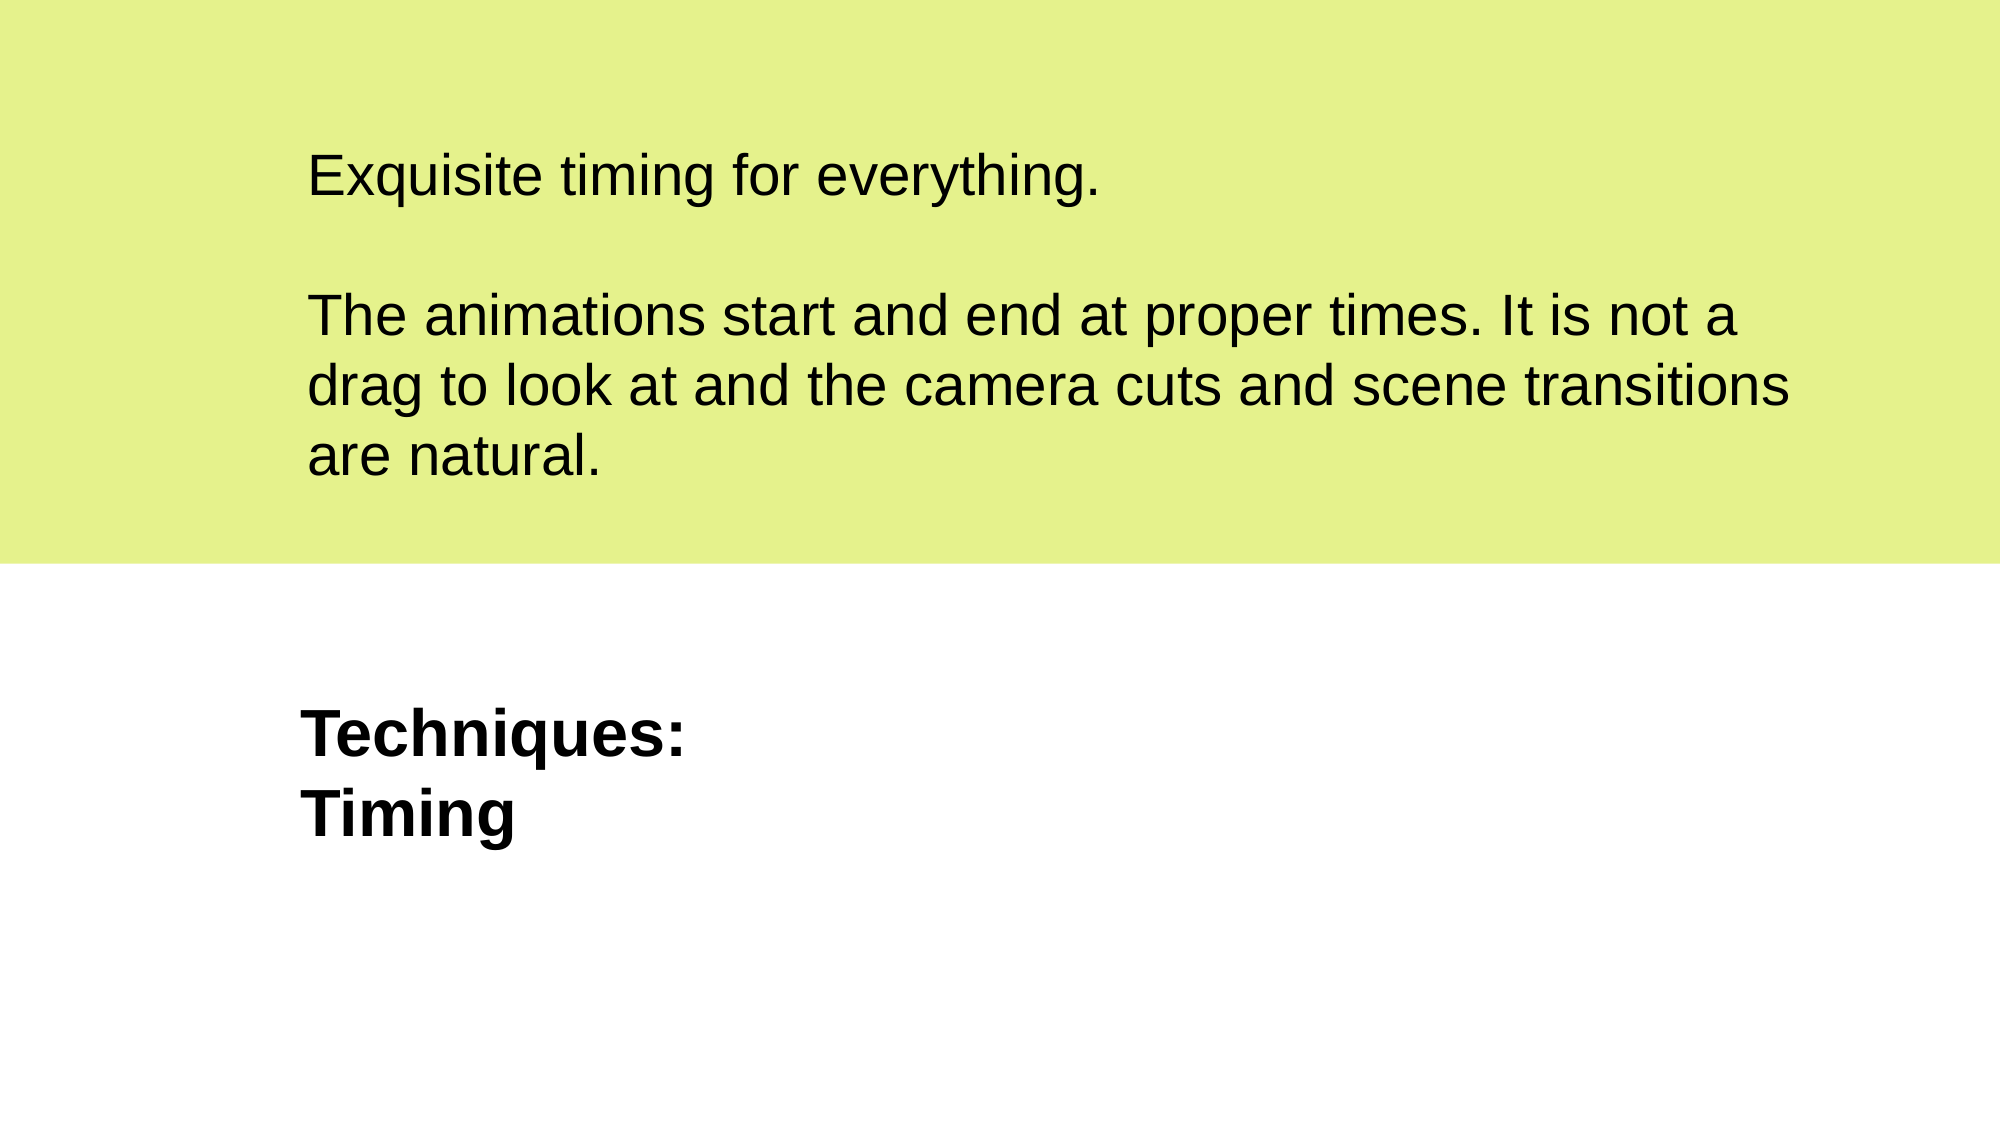

Exquisite timing for everything.

The animations start and end at proper times. It is not a drag to look at and the camera cuts and scene transitions are natural.

# Techniques: Timing